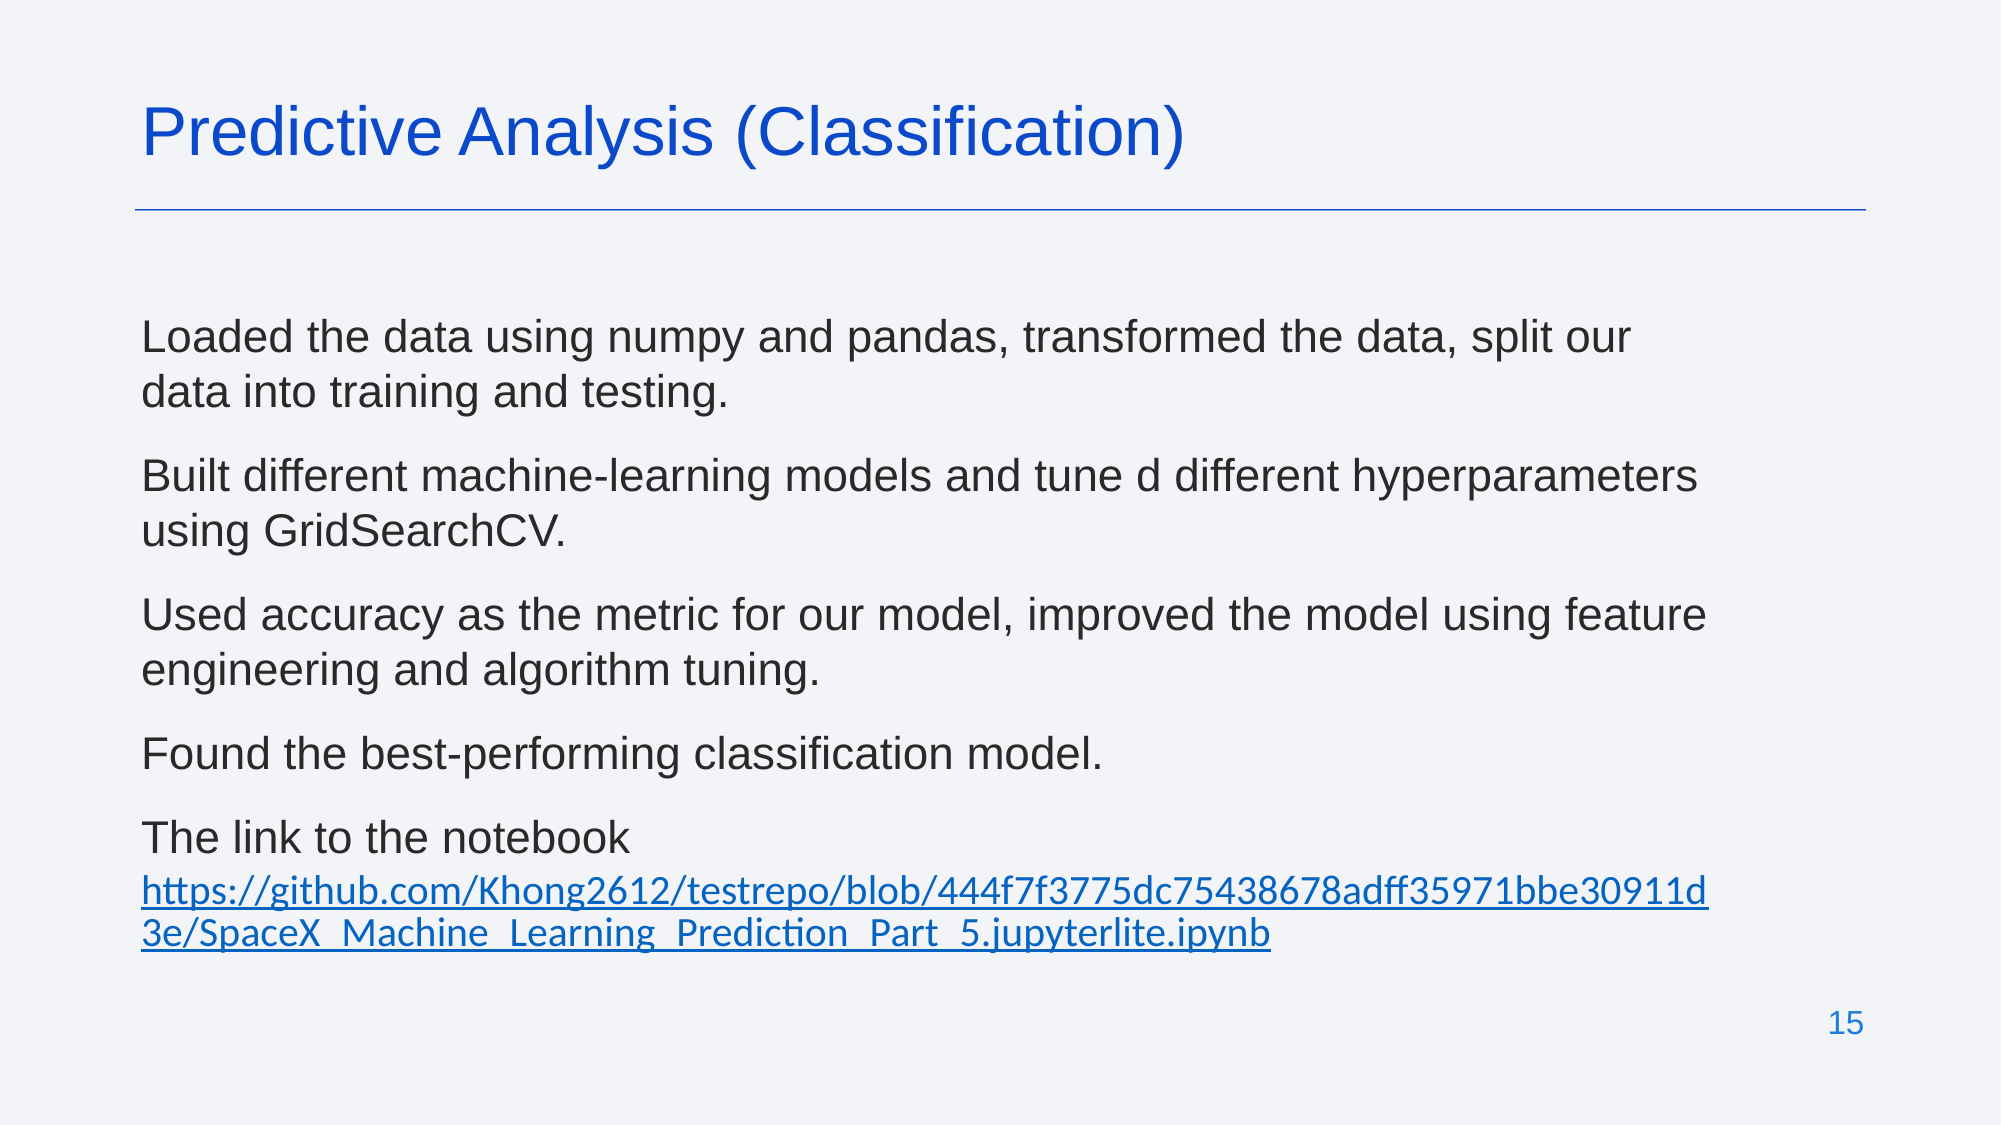

Predictive Analysis (Classification)
Loaded the data using numpy and pandas, transformed the data, split our data into training and testing.
Built different machine-learning models and tune d different hyperparameters using GridSearchCV.
Used accuracy as the metric for our model, improved the model using feature engineering and algorithm tuning.
Found the best-performing classification model.
The link to the notebook
https://github.com/Khong2612/testrepo/blob/444f7f3775dc75438678adff35971bbe30911d3e/SpaceX_Machine_Learning_Prediction_Part_5.jupyterlite.ipynb

15